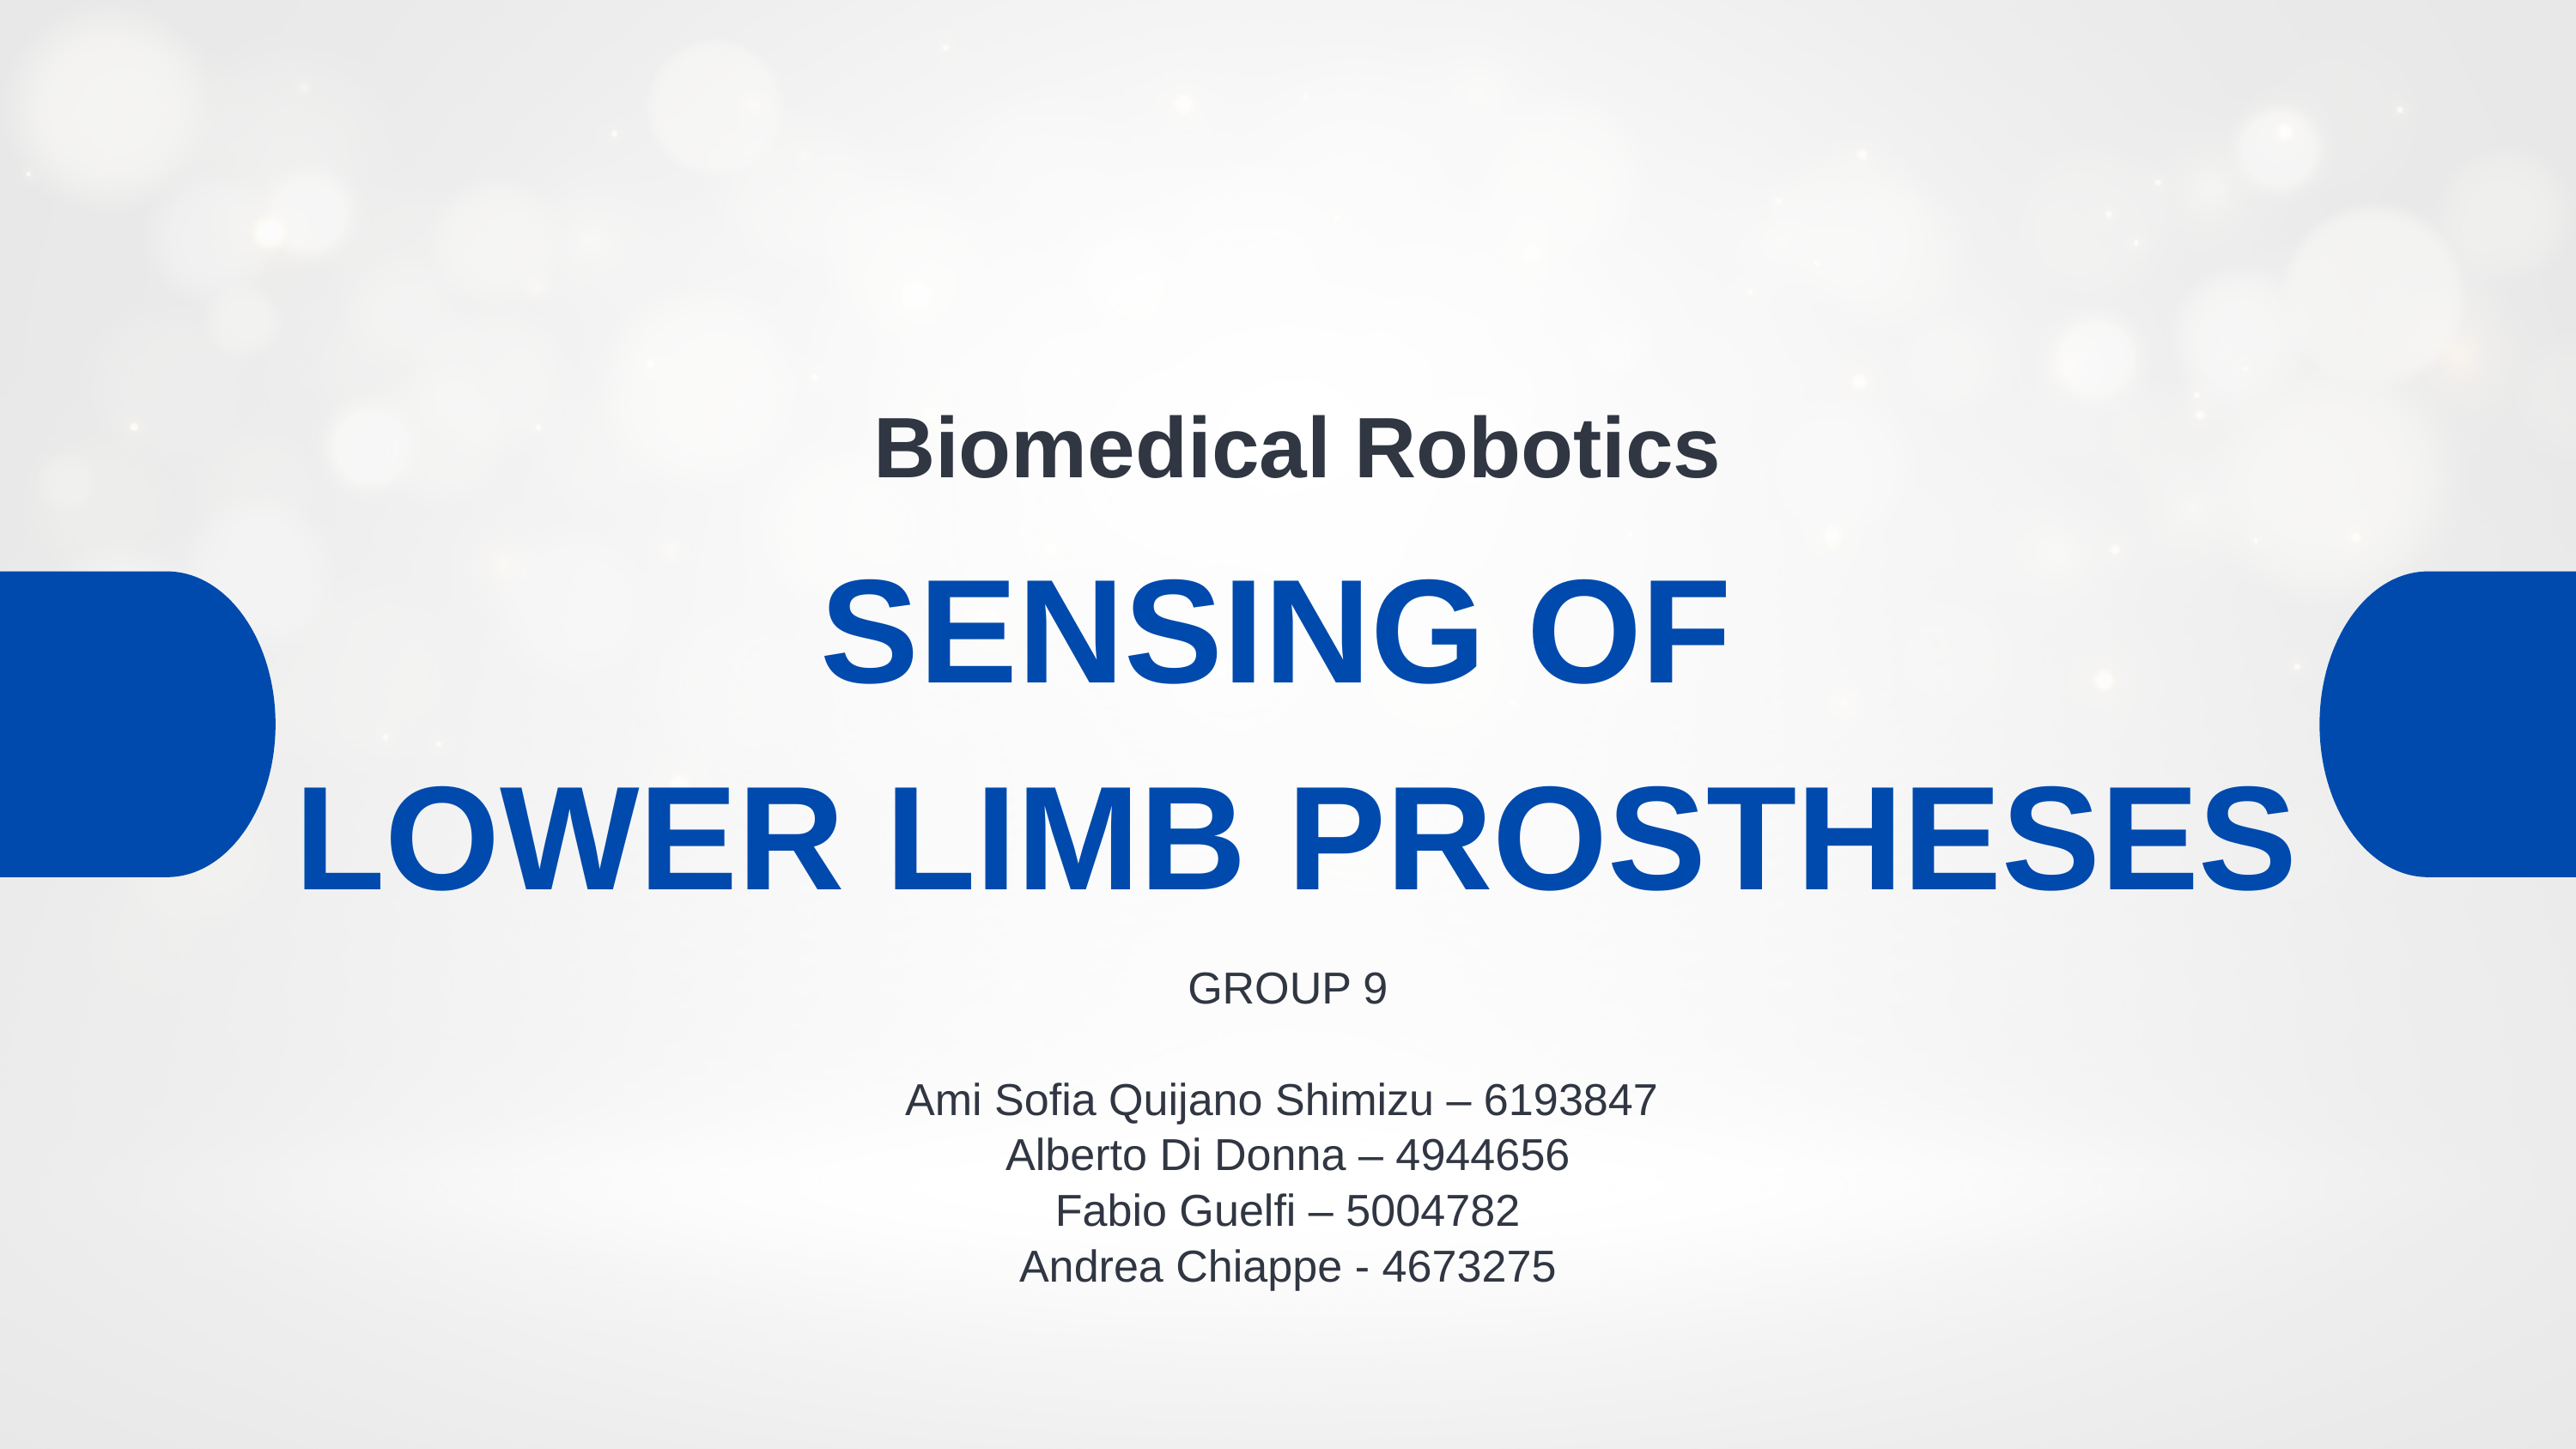

Biomedical Robotics
SENSING OF
LOWER LIMB PROSTHESES

GROUP 9

Ami Sofia Quijano Shimizu – 6193847
Alberto Di Donna – 4944656
Fabio Guelfi – 5004782
Andrea Chiappe - 4673275